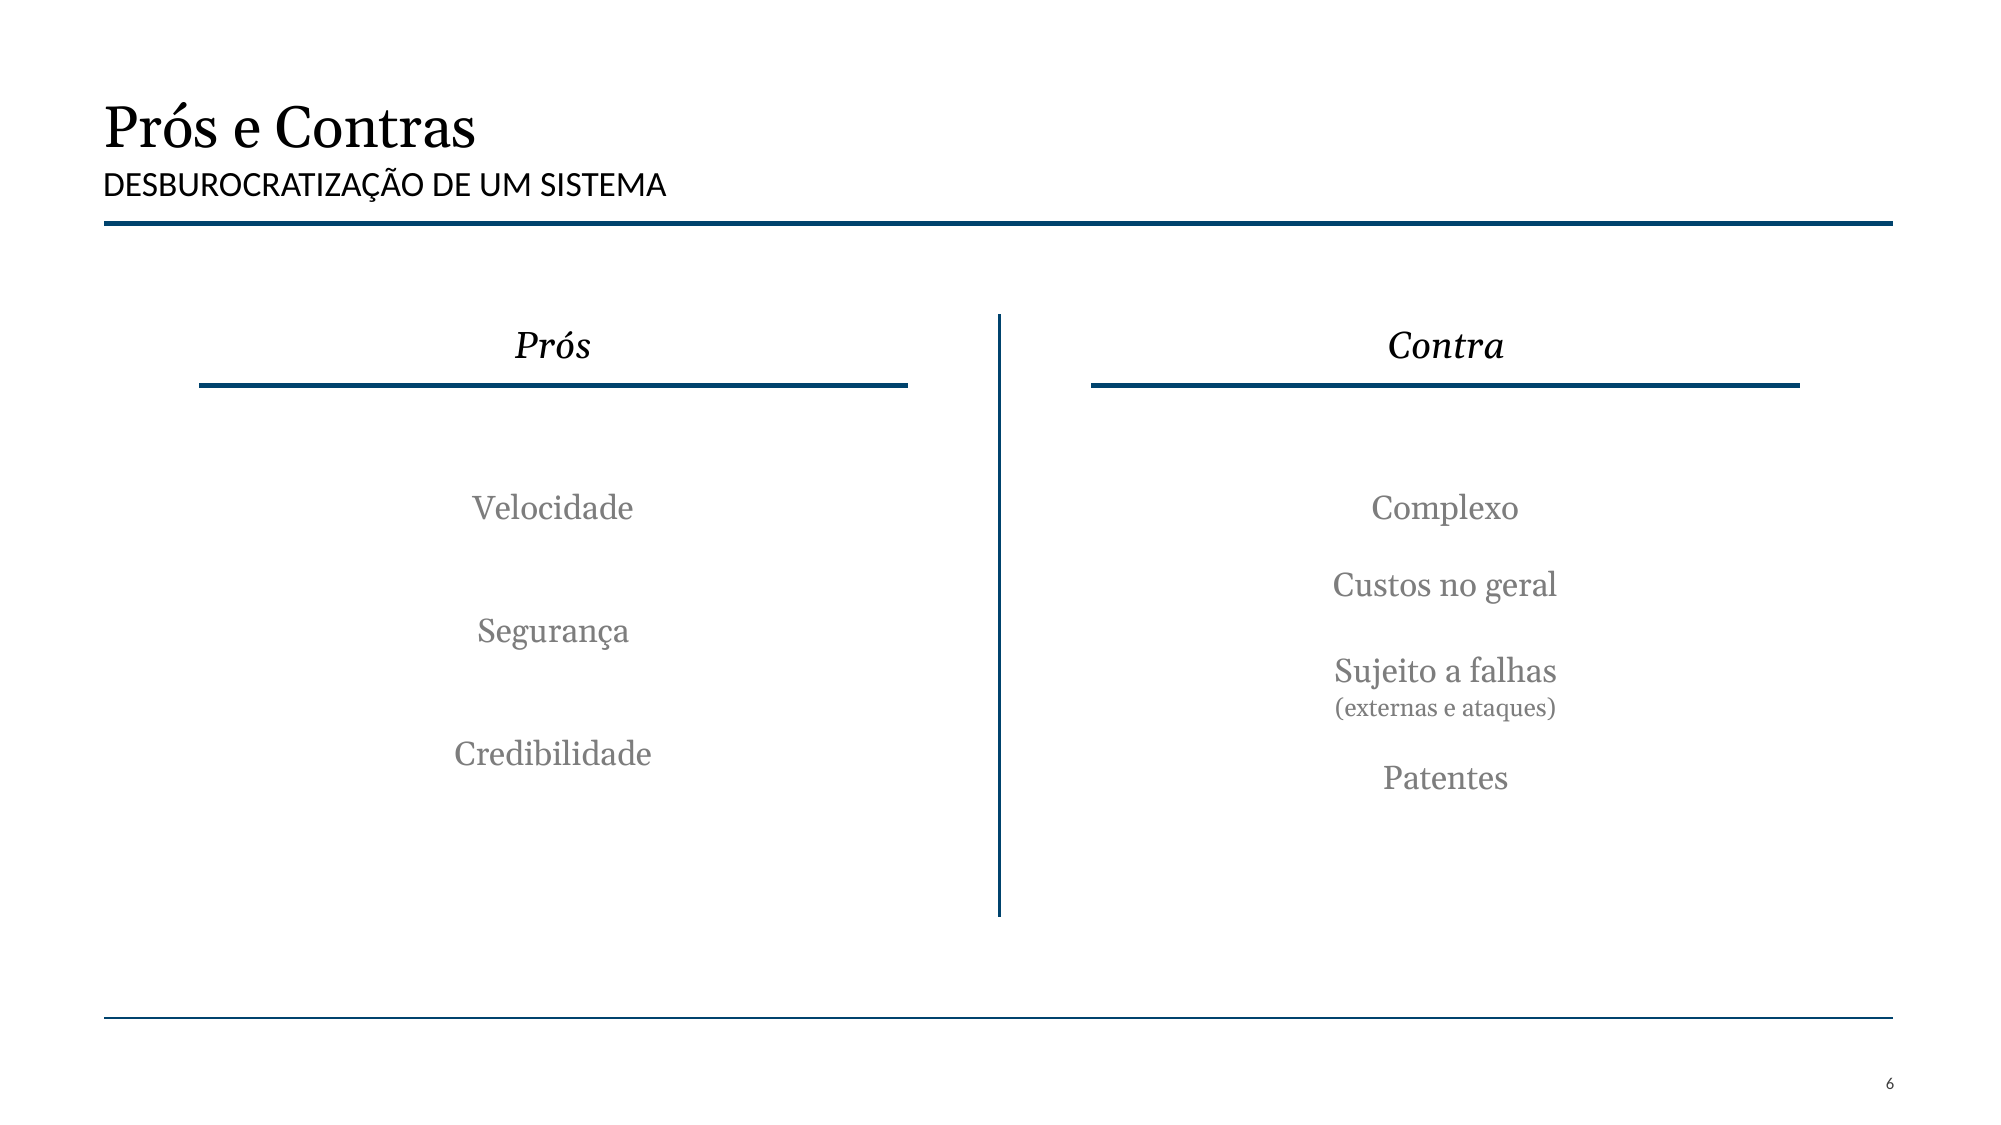

# Prós e Contras
DESBUROCRATIZAÇÃO DE UM SISTEMA
Prós
Contra
Velocidade
Complexo
Custos no geral
Segurança
Sujeito a falhas
(externas e ataques)
Credibilidade
Patentes